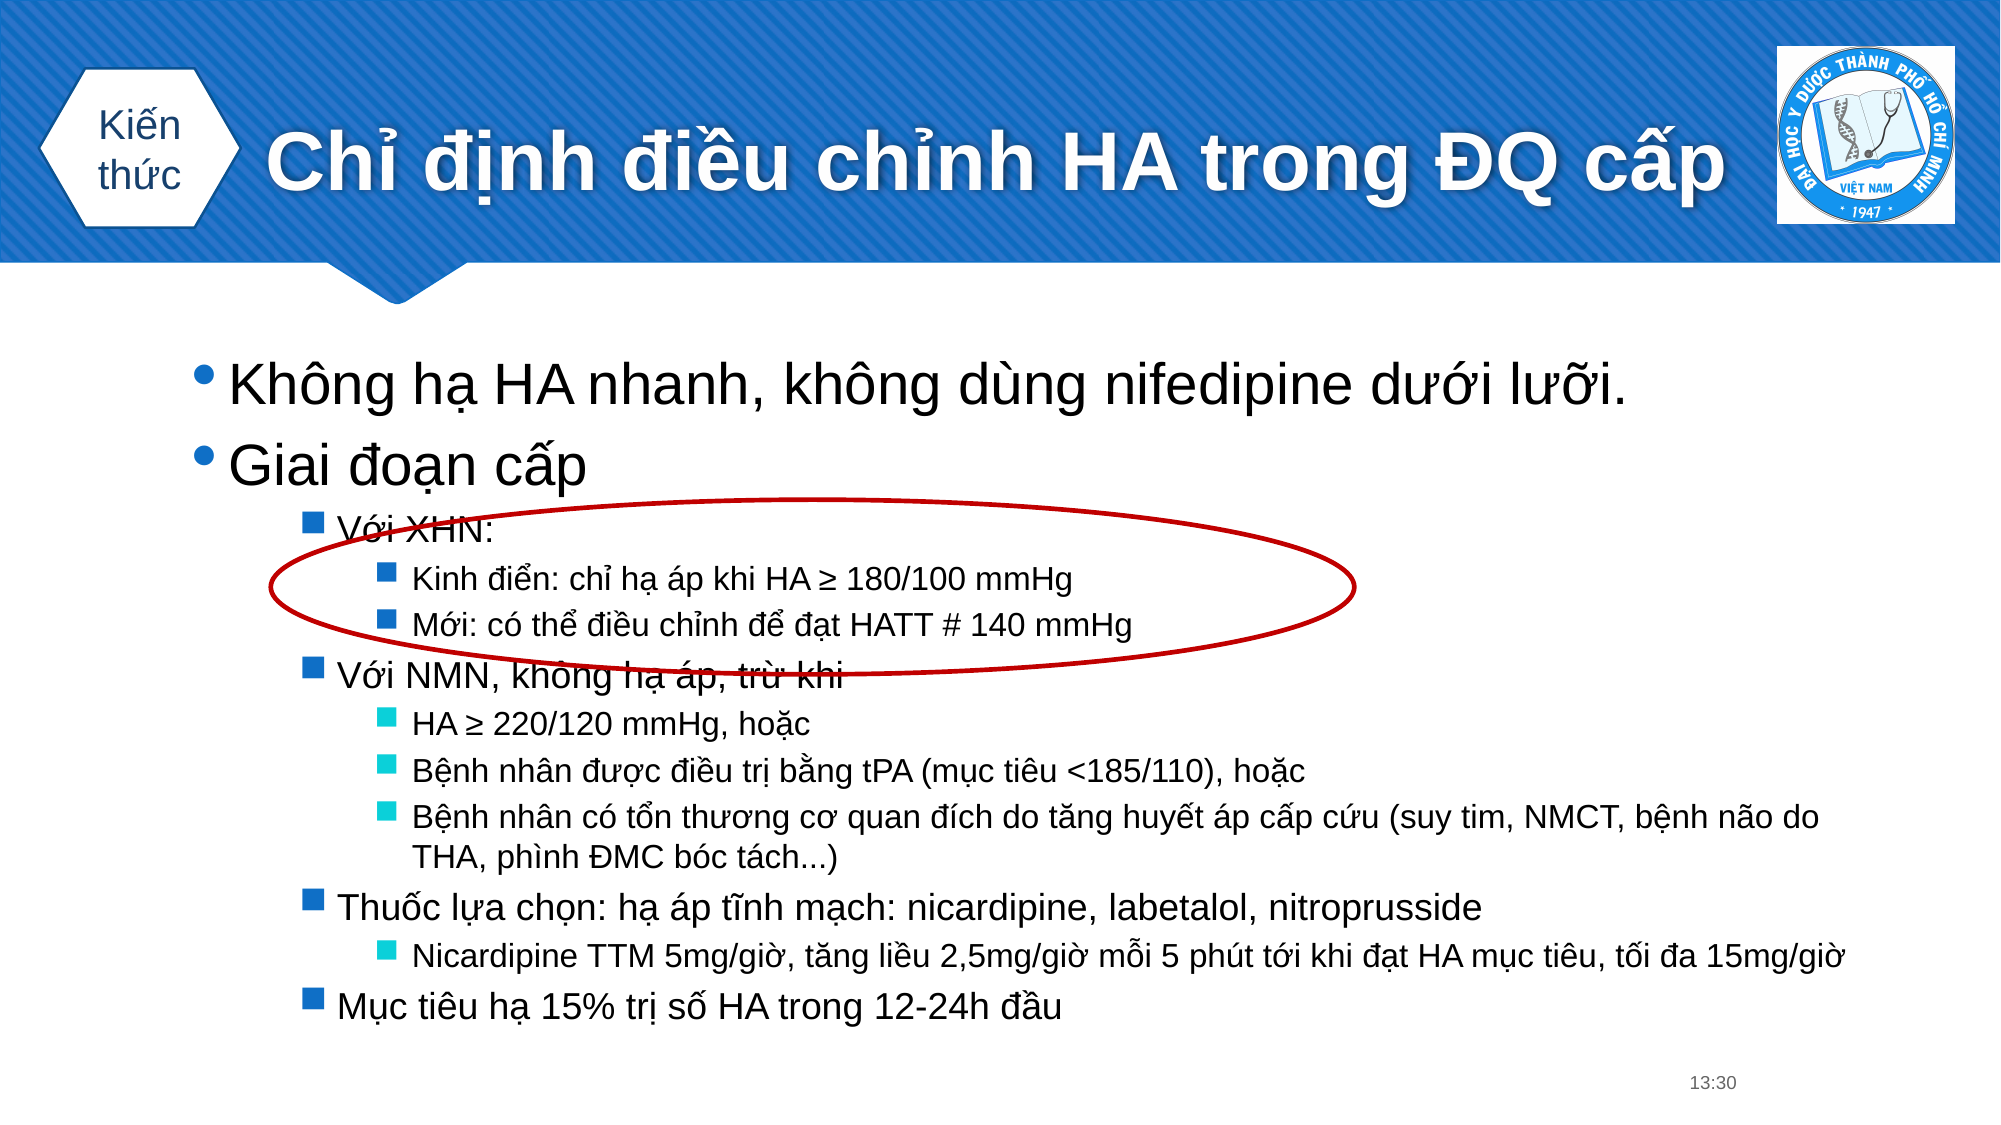

# Chỉ định điều chỉnh HA trong ĐQ cấp
Kiến thức
Không hạ HA nhanh, không dùng nifedipine dưới lưỡi.
Giai đoạn cấp
Với XHN:
Kinh điển: chỉ hạ áp khi HA ≥ 180/100 mmHg
Mới: có thể điều chỉnh để đạt HATT # 140 mmHg
Với NMN, không hạ áp, trừ khi
HA ≥ 220/120 mmHg, hoặc
Bệnh nhân được điều trị bằng tPA (mục tiêu <185/110), hoặc
Bệnh nhân có tổn thương cơ quan đích do tăng huyết áp cấp cứu (suy tim, NMCT, bệnh não do THA, phình ĐMC bóc tách...)
Thuốc lựa chọn: hạ áp tĩnh mạch: nicardipine, labetalol, nitroprusside
Nicardipine TTM 5mg/giờ, tăng liều 2,5mg/giờ mỗi 5 phút tới khi đạt HA mục tiêu, tối đa 15mg/giờ
Mục tiêu hạ 15% trị số HA trong 12-24h đầu

13:30